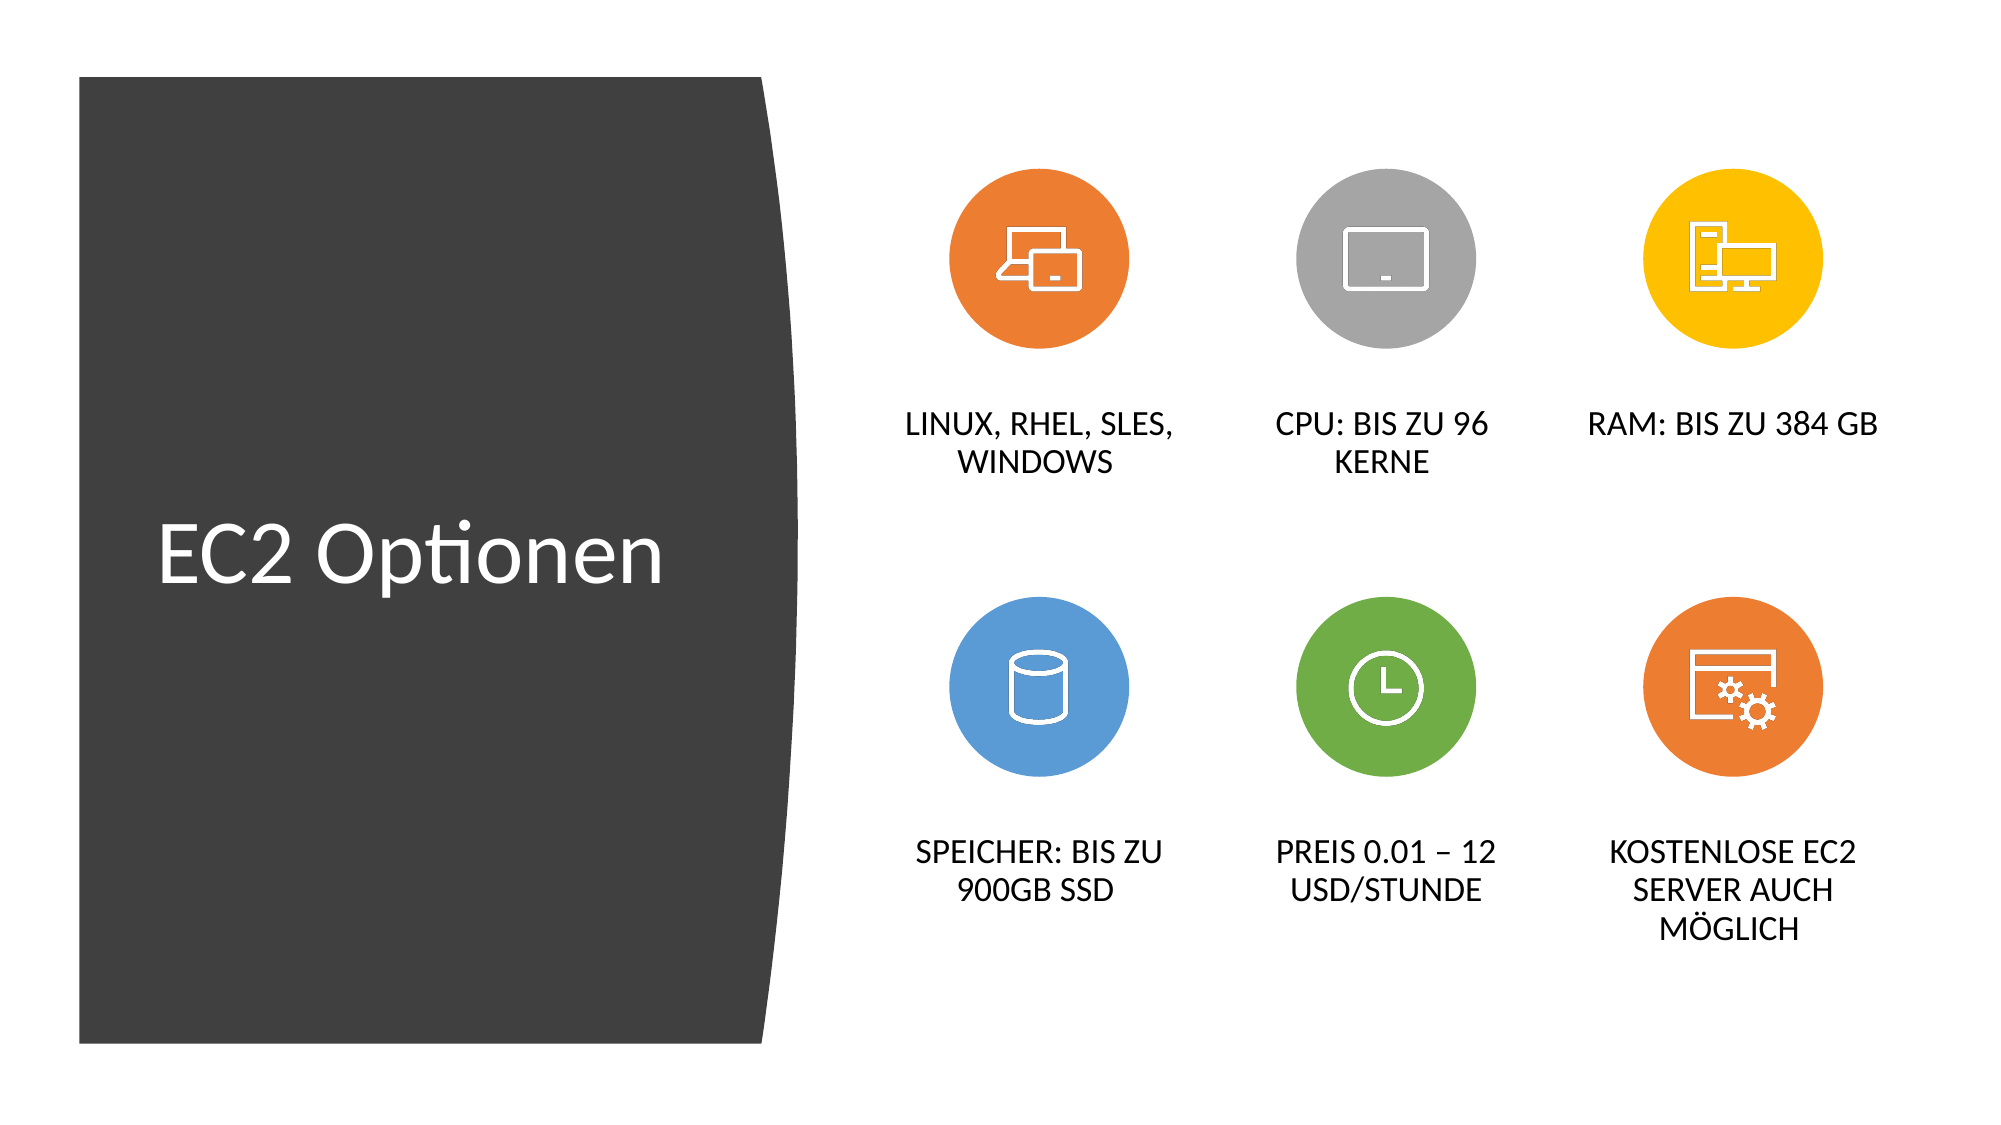

EC2 Optionen

Linux, RHEL, SLES, Windows
CPU: Bis zu 96  Kerne
RAM: Bis zu 384 GB

Speicher: Bis zu 900GB SSD
Preis 0.01 – 12 USD/Stunde
Kostenlose EC2 Server auch möglich